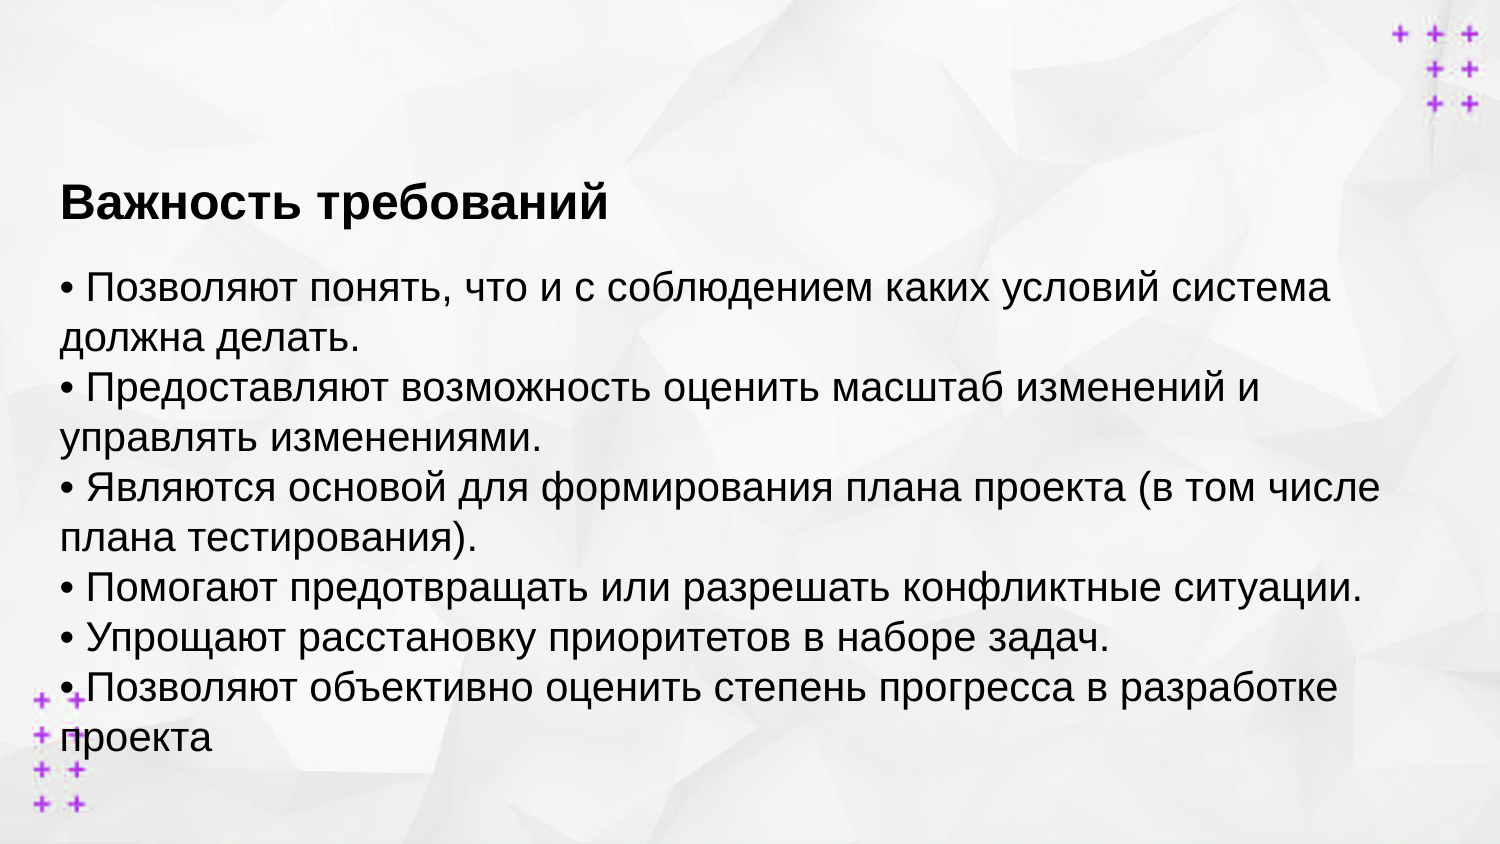

Важность требований
• Позволяют понять, что и с соблюдением каких условий система должна делать.
• Предоставляют возможность оценить масштаб изменений и управлять изменениями.
• Являются основой для формирования плана проекта (в том числе плана тестирования).
• Помогают предотвращать или разрешать конфликтные ситуации.
• Упрощают расстановку приоритетов в наборе задач.
• Позволяют объективно оценить степень прогресса в разработке проекта